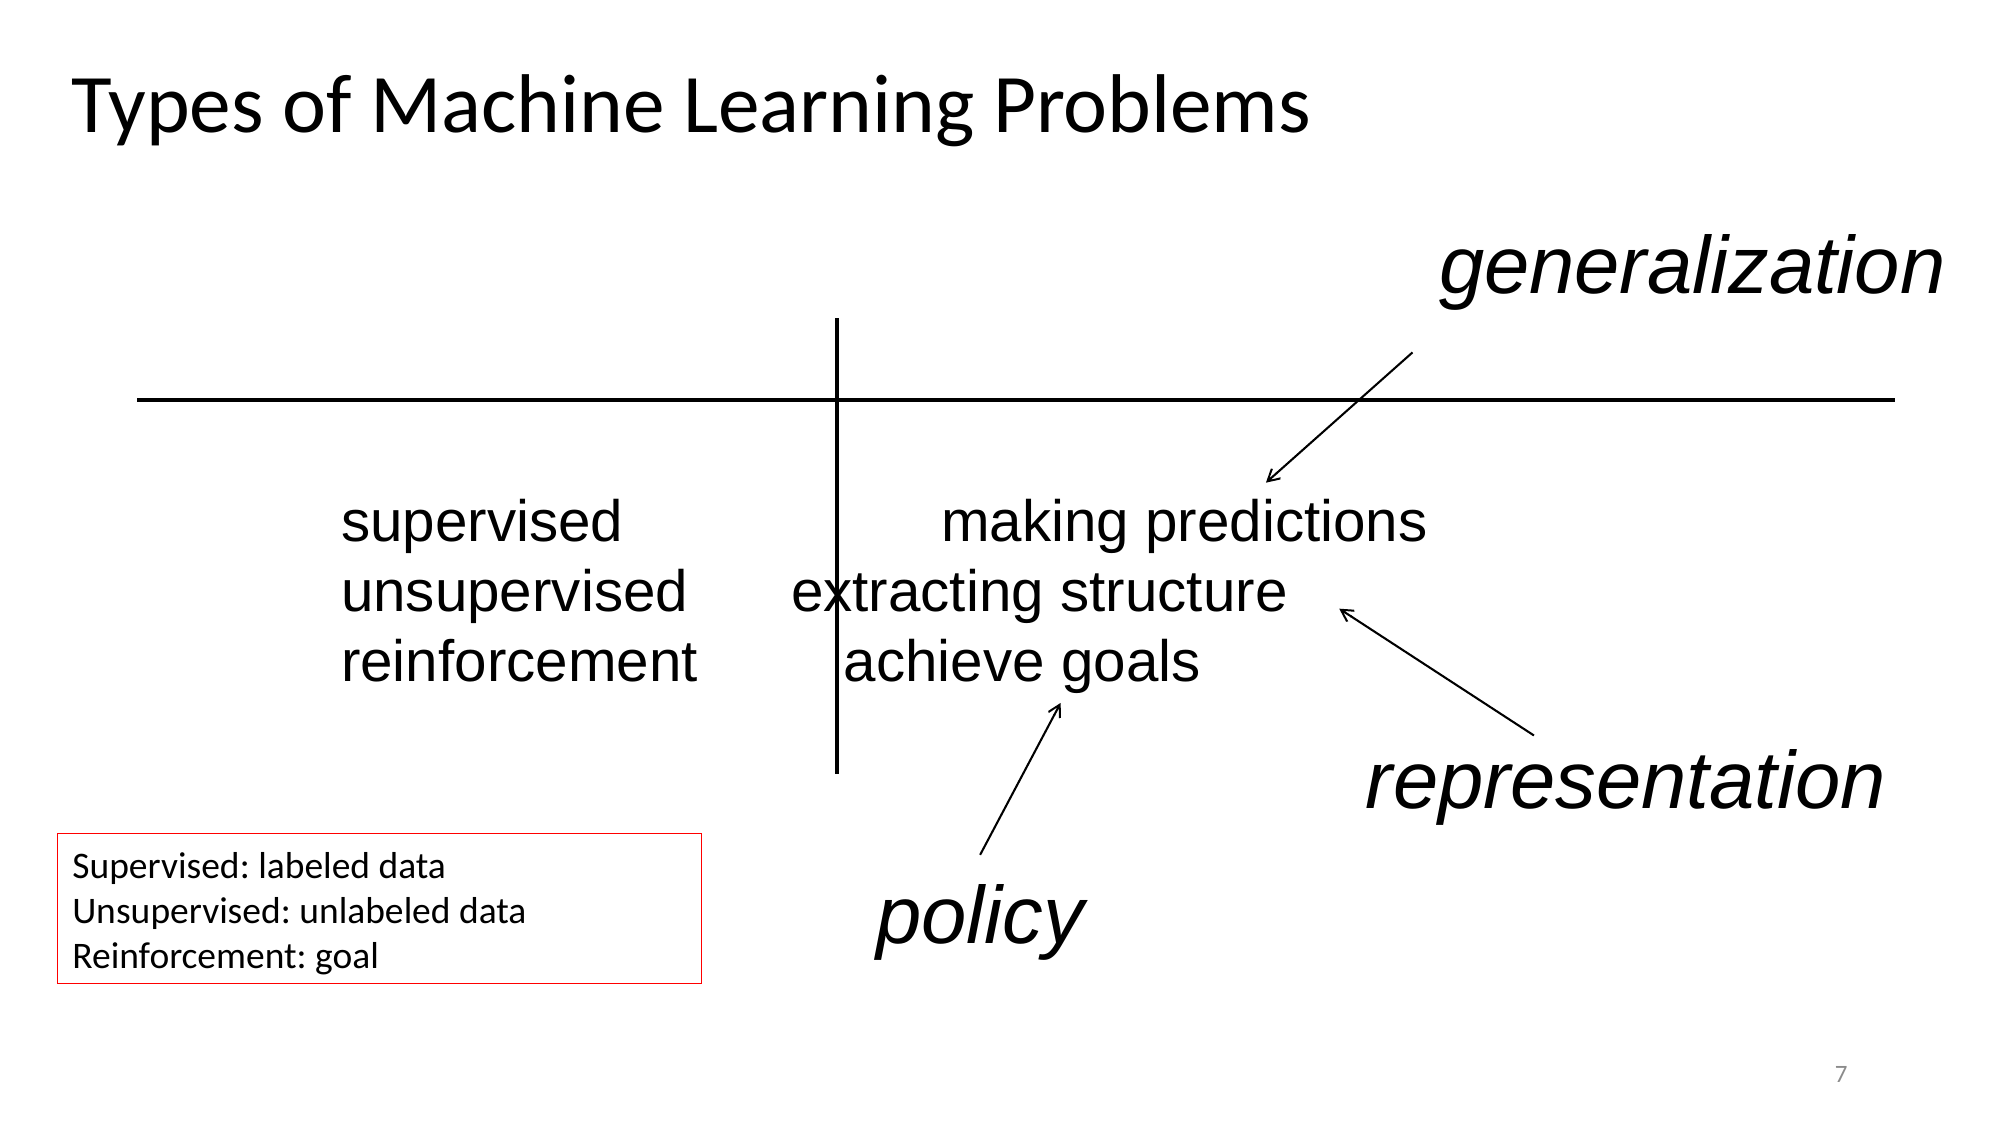

Types of Machine Learning Problems
generalization

  supervised		  making predictions
  unsupervised	  extracting structure
  reinforcement         achieve goals
representation
Supervised: labeled data
Unsupervised: unlabeled data
Reinforcement: goal
policy
7